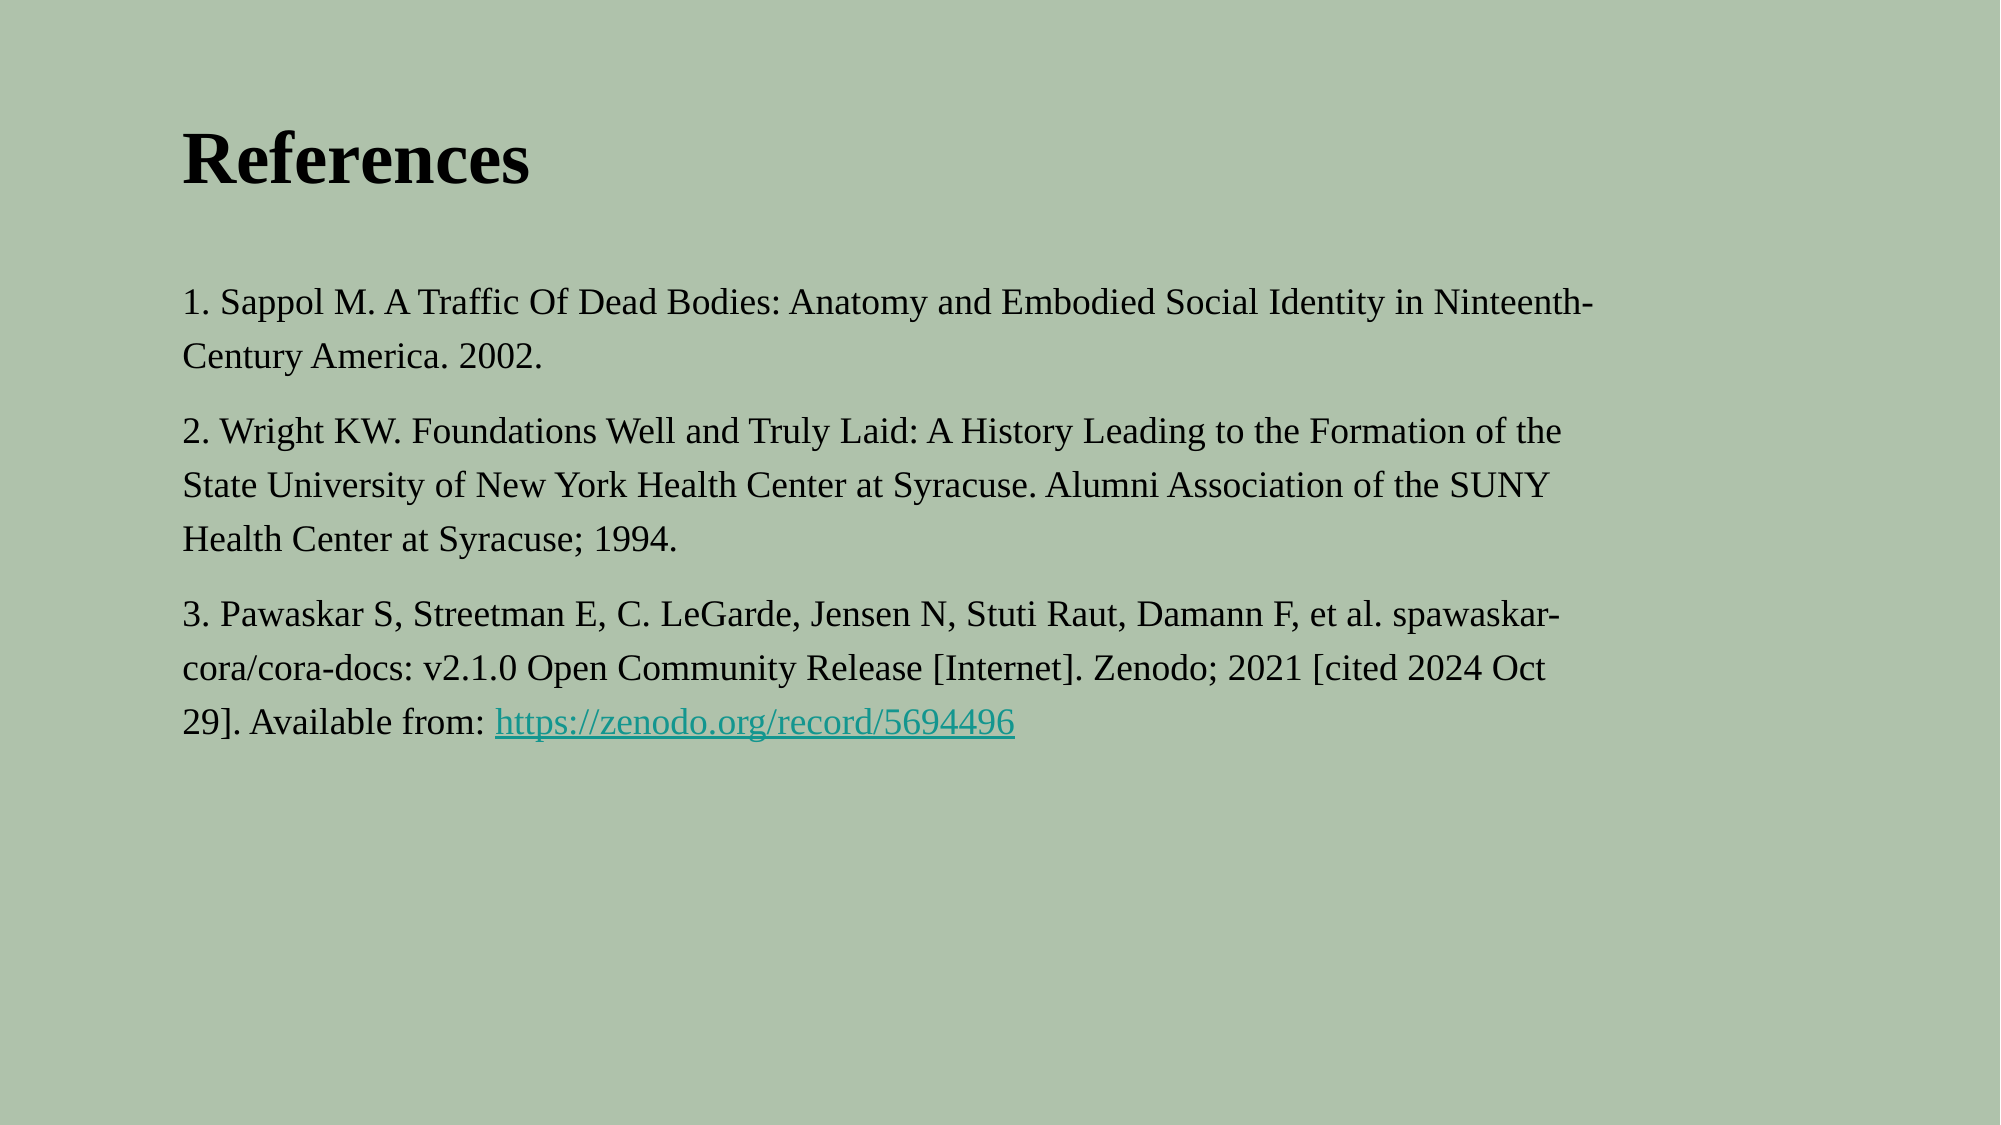

# References
1. Sappol M. A Traffic Of Dead Bodies: Anatomy and Embodied Social Identity in Ninteenth-Century America. 2002.
2. Wright KW. Foundations Well and Truly Laid: A History Leading to the Formation of the State University of New York Health Center at Syracuse. Alumni Association of the SUNY Health Center at Syracuse; 1994.
3. Pawaskar S, Streetman E, C. LeGarde, Jensen N, Stuti Raut, Damann F, et al. spawaskar-cora/cora-docs: v2.1.0 Open Community Release [Internet]. Zenodo; 2021 [cited 2024 Oct 29]. Available from: https://zenodo.org/record/5694496